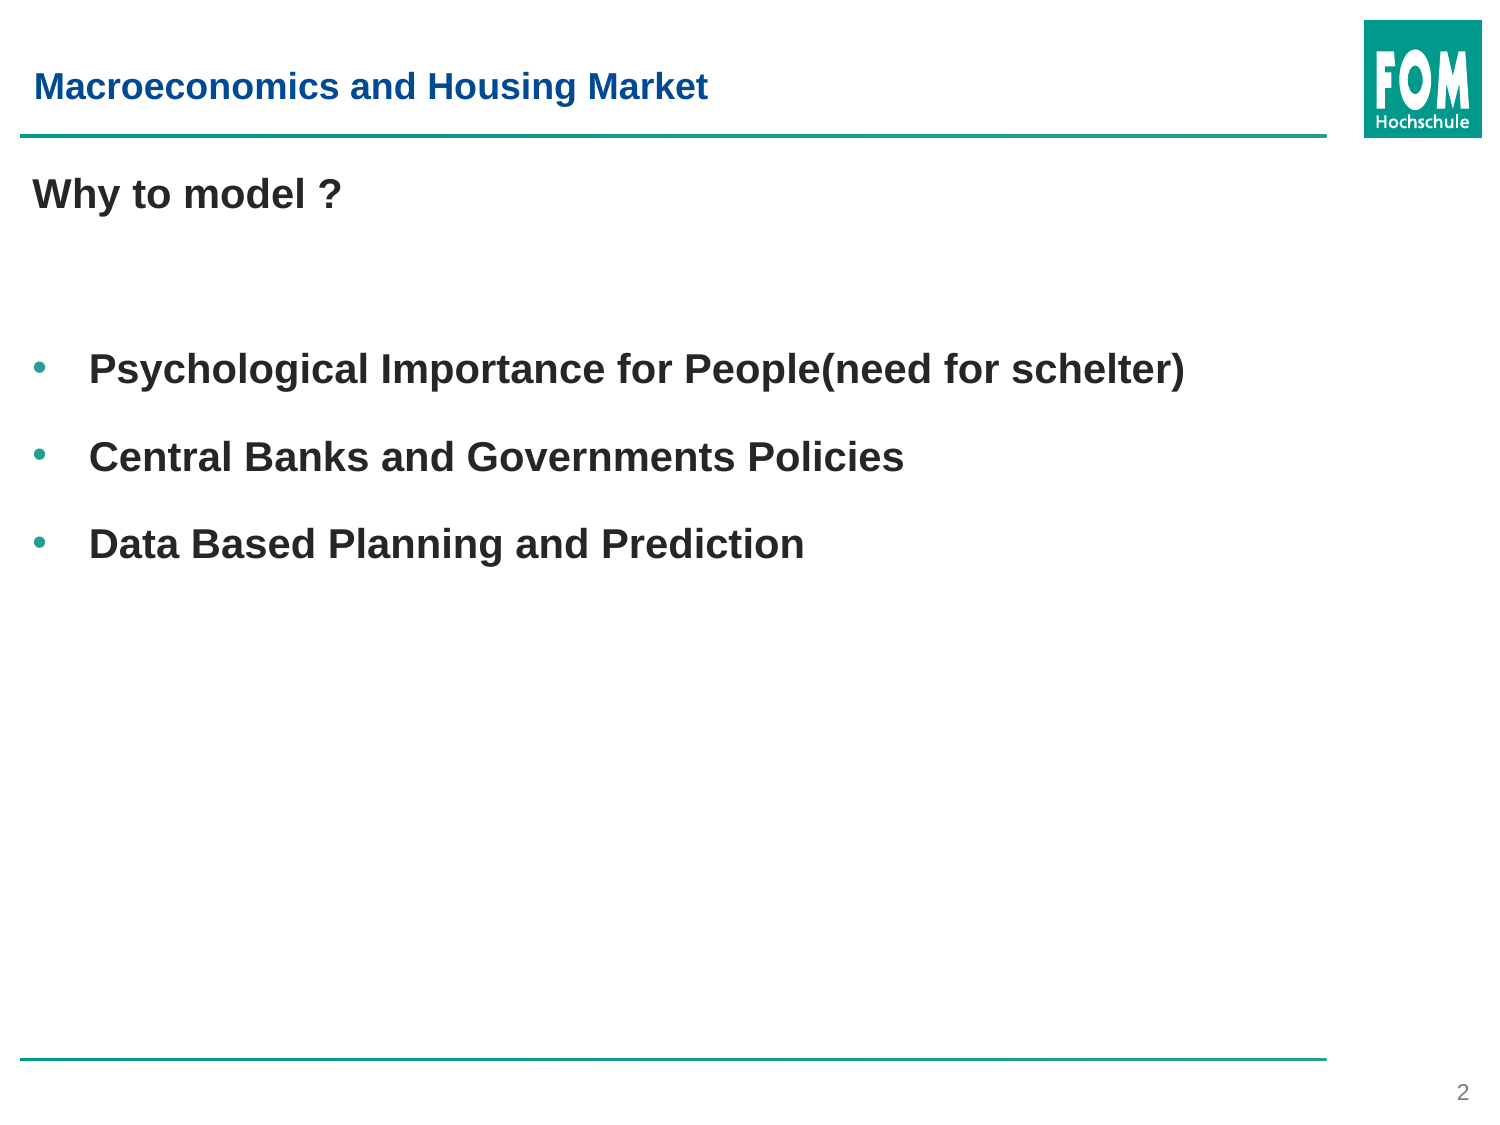

Macroeconomics and Housing Market
Why to model ?

Psychological Importance for People(need for schelter)
Central Banks and Governments Policies
Data Based Planning and Prediction

2